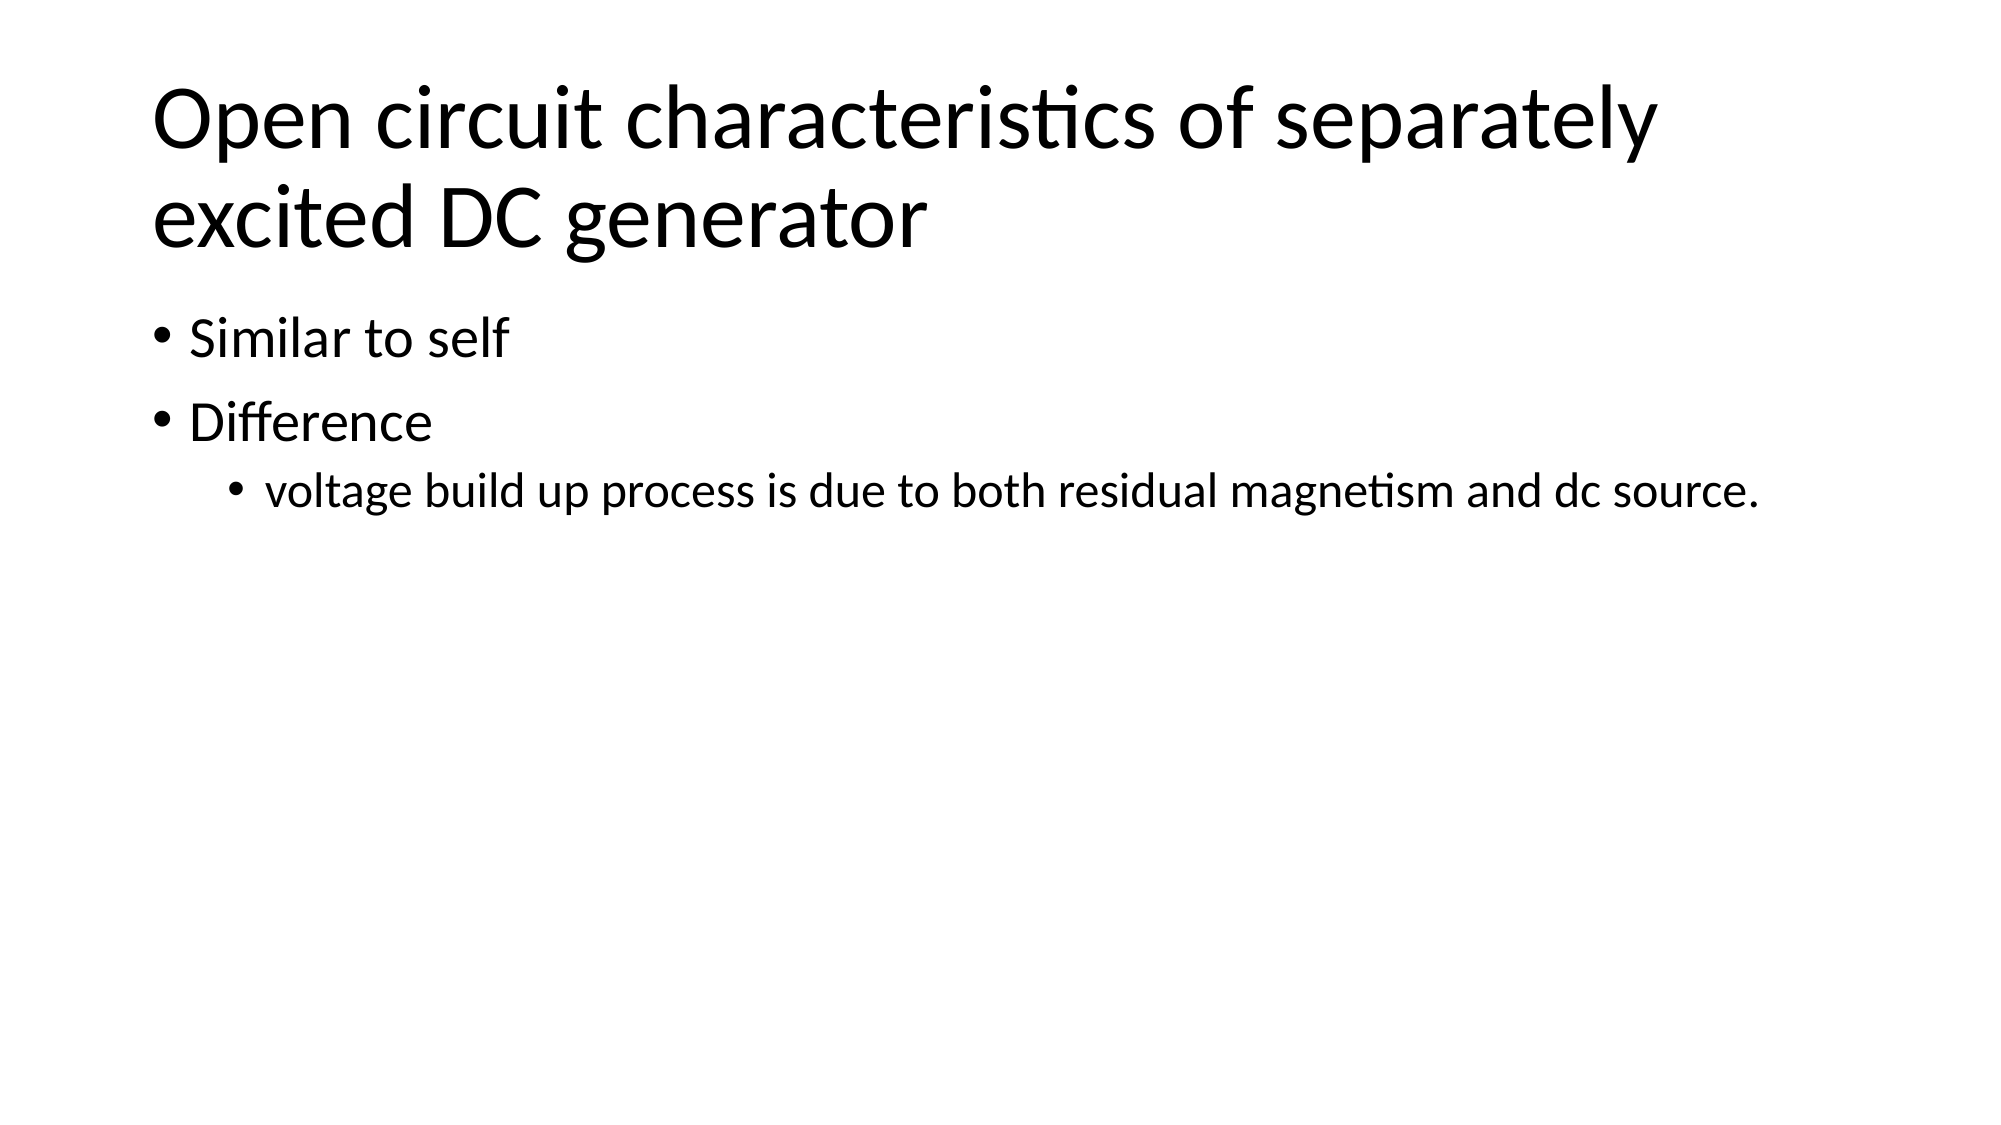

# Open circuit characteristics of separately excited DC generator
Similar to self
Difference
voltage build up process is due to both residual magnetism and dc source.